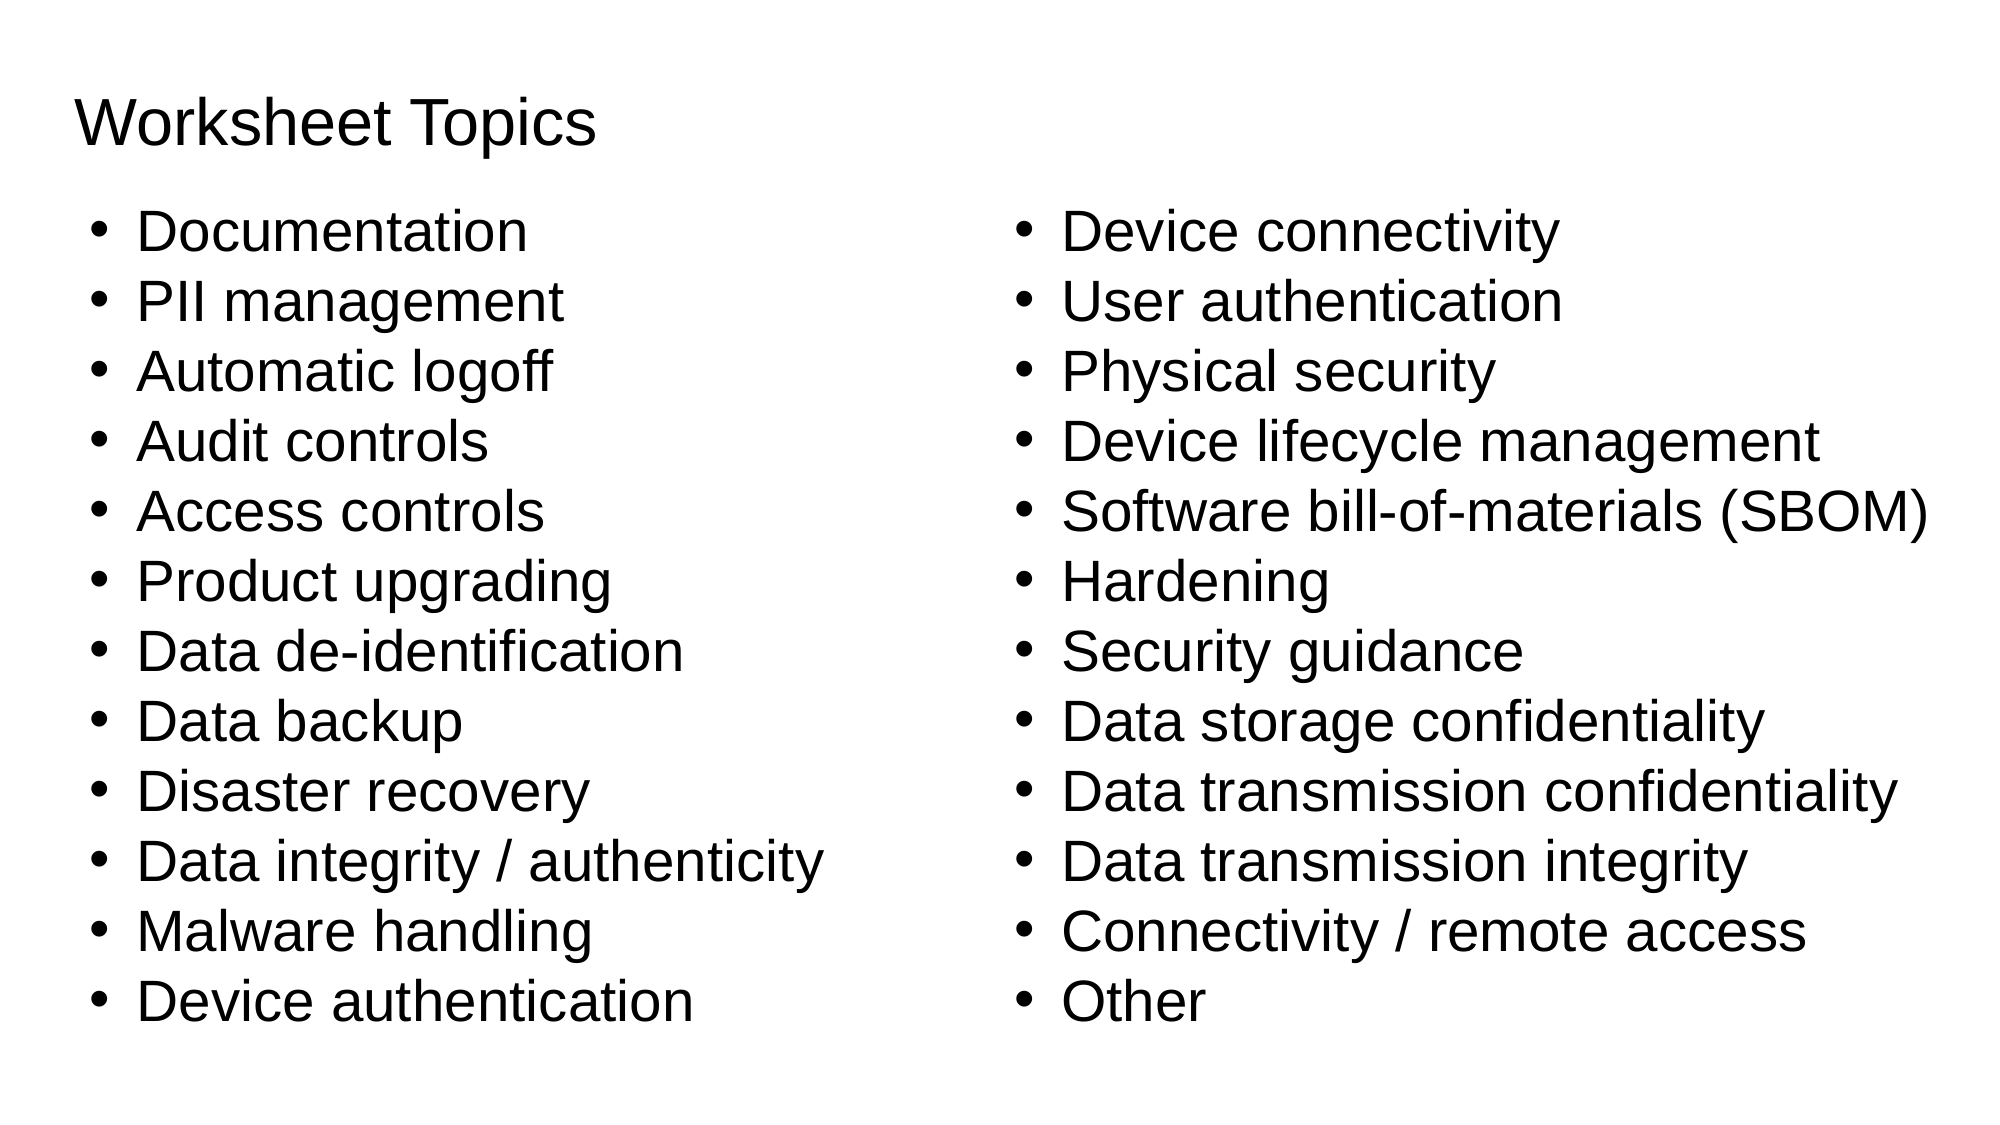

# Worksheet Topics
Documentation
PII management
Automatic logoff
Audit controls
Access controls
Product upgrading
Data de-identification
Data backup
Disaster recovery
Data integrity / authenticity
Malware handling
Device authentication
Device connectivity
User authentication
Physical security
Device lifecycle management
Software bill-of-materials (SBOM)
Hardening
Security guidance
Data storage confidentiality
Data transmission confidentiality
Data transmission integrity
Connectivity / remote access
Other